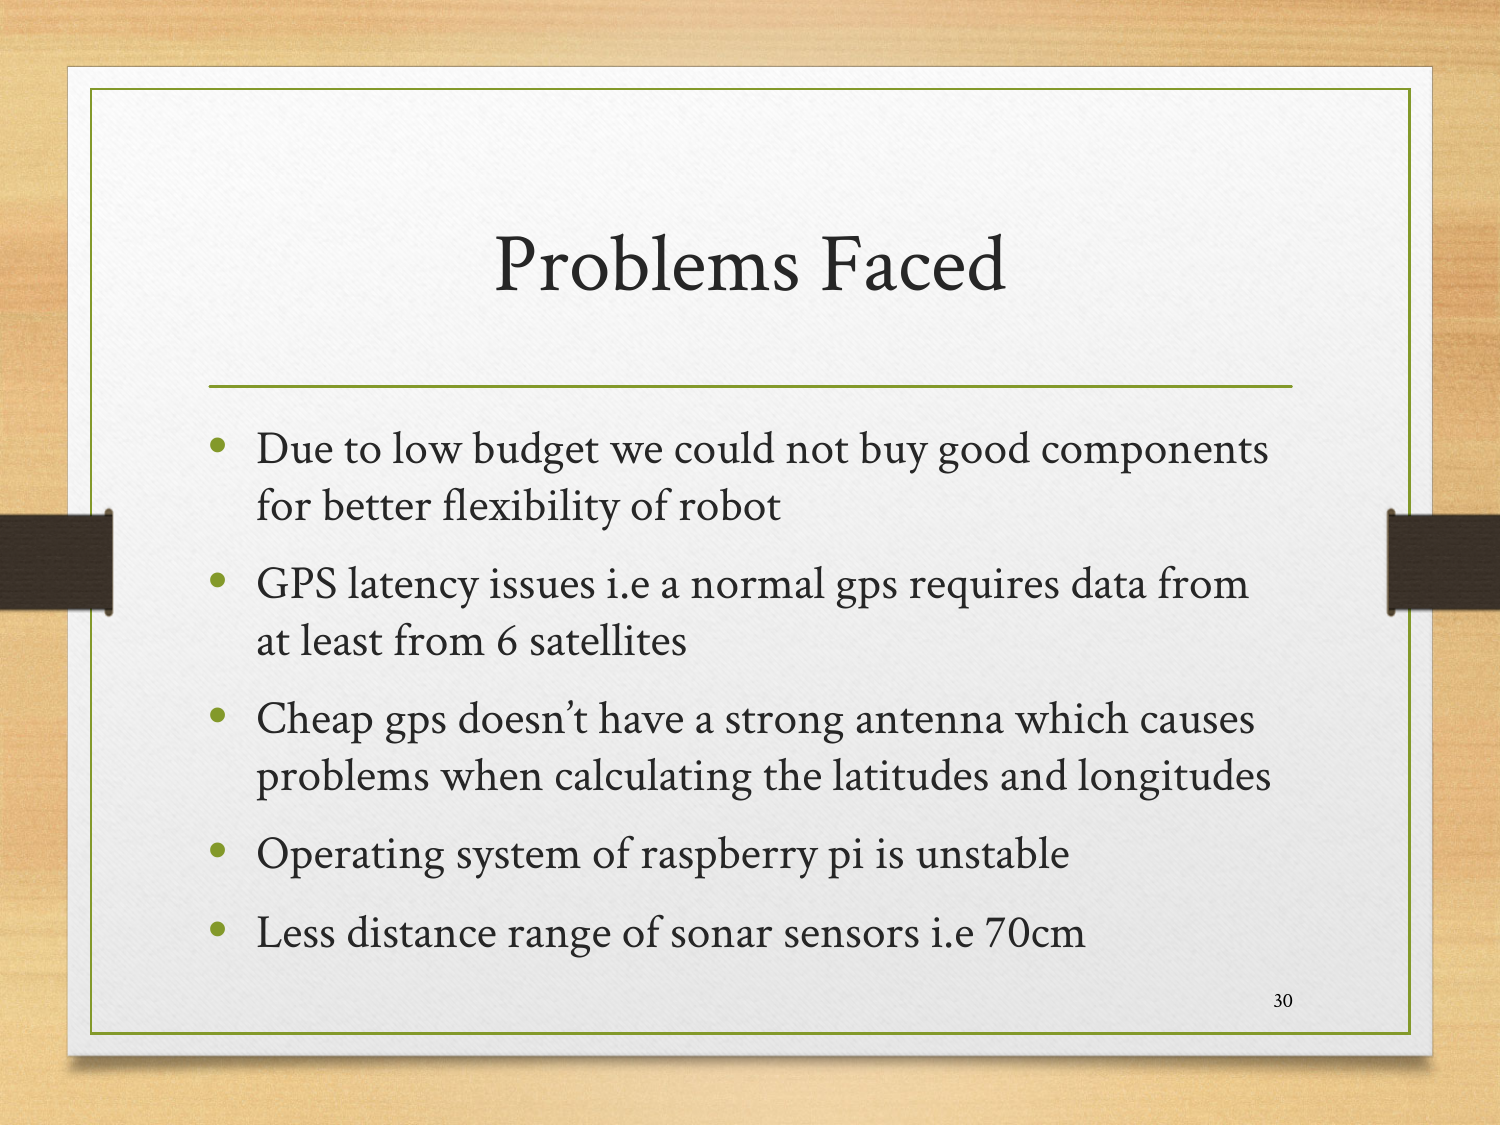

# Problems Faced
Due to low budget we could not buy good components for better flexibility of robot
GPS latency issues i.e a normal gps requires data from at least from 6 satellites
Cheap gps doesn’t have a strong antenna which causes problems when calculating the latitudes and longitudes
Operating system of raspberry pi is unstable
Less distance range of sonar sensors i.e 70cm

30